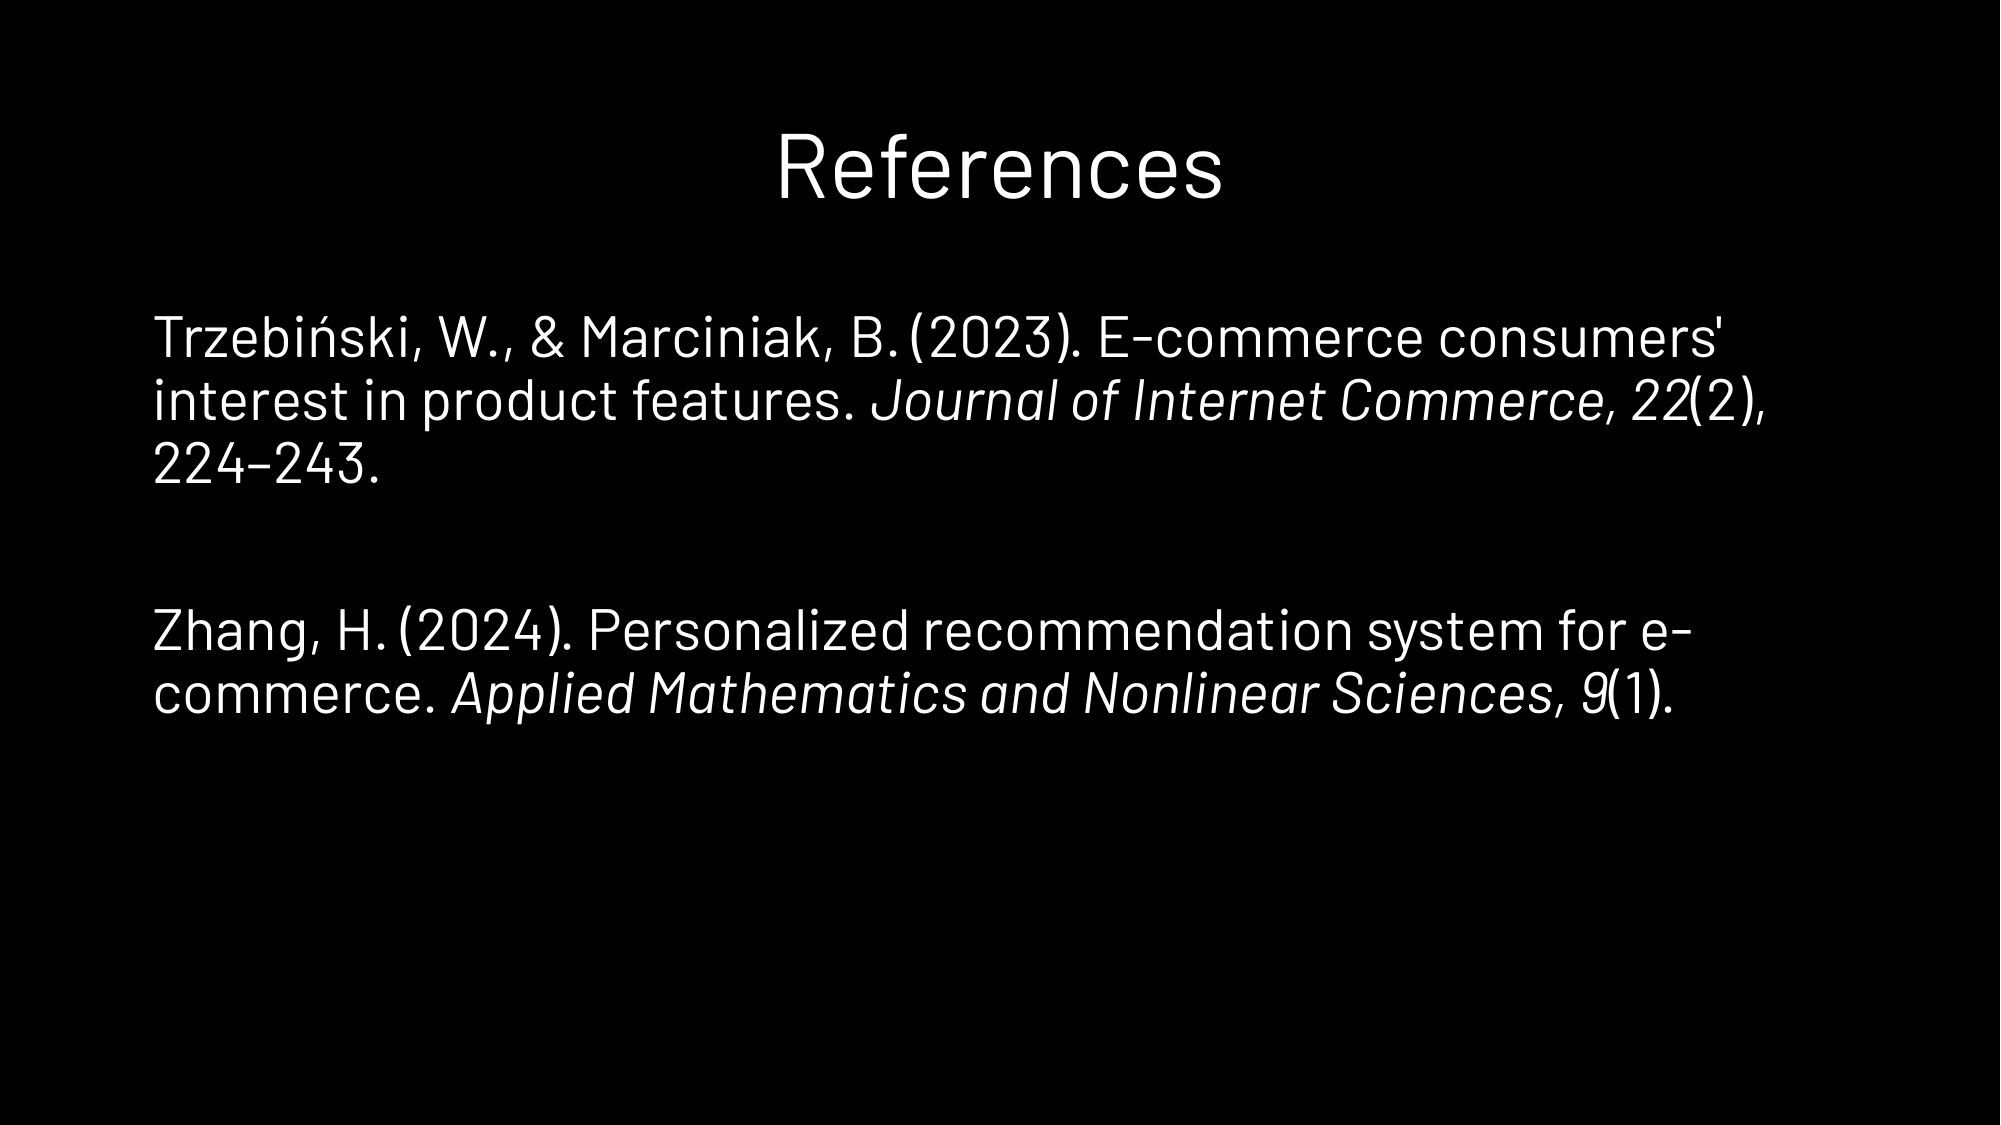

# References
Trzebiński, W., & Marciniak, B. (2023). E-commerce consumers' interest in product features. Journal of Internet Commerce, 22(2), 224–243.

Zhang, H. (2024). Personalized recommendation system for e-commerce. Applied Mathematics and Nonlinear Sciences, 9(1).